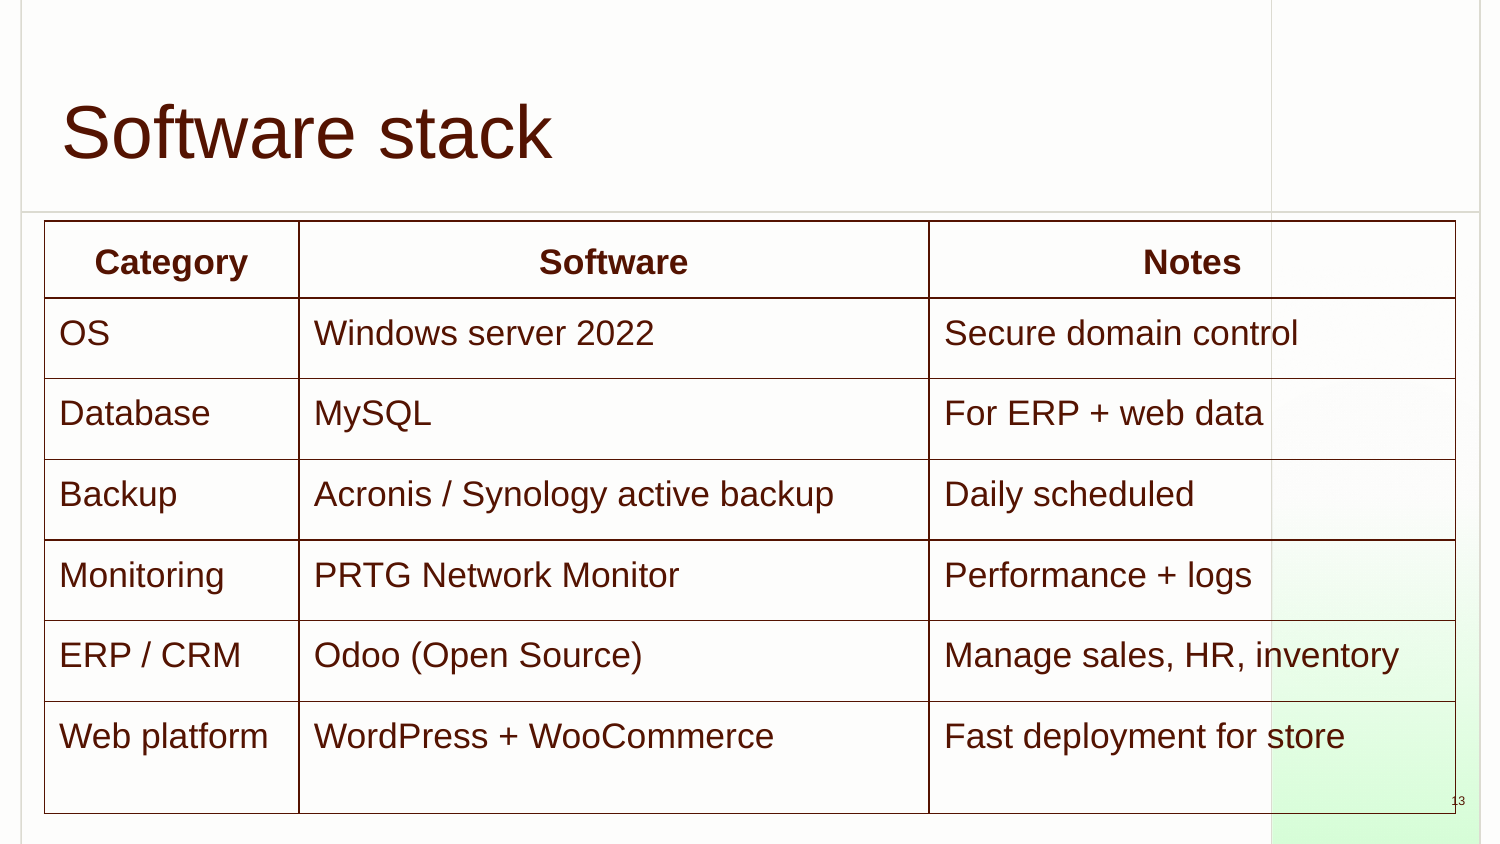

# Software stack
| Category | Software | Notes |
| --- | --- | --- |
| OS | Windows server 2022 | Secure domain control |
| Database | MySQL | For ERP + web data |
| Backup | Acronis / Synology active backup | Daily scheduled |
| Monitoring | PRTG Network Monitor | Performance + logs |
| ERP / CRM | Odoo (Open Source) | Manage sales, HR, inventory |
| Web platform | WordPress + WooCommerce | Fast deployment for store |
13